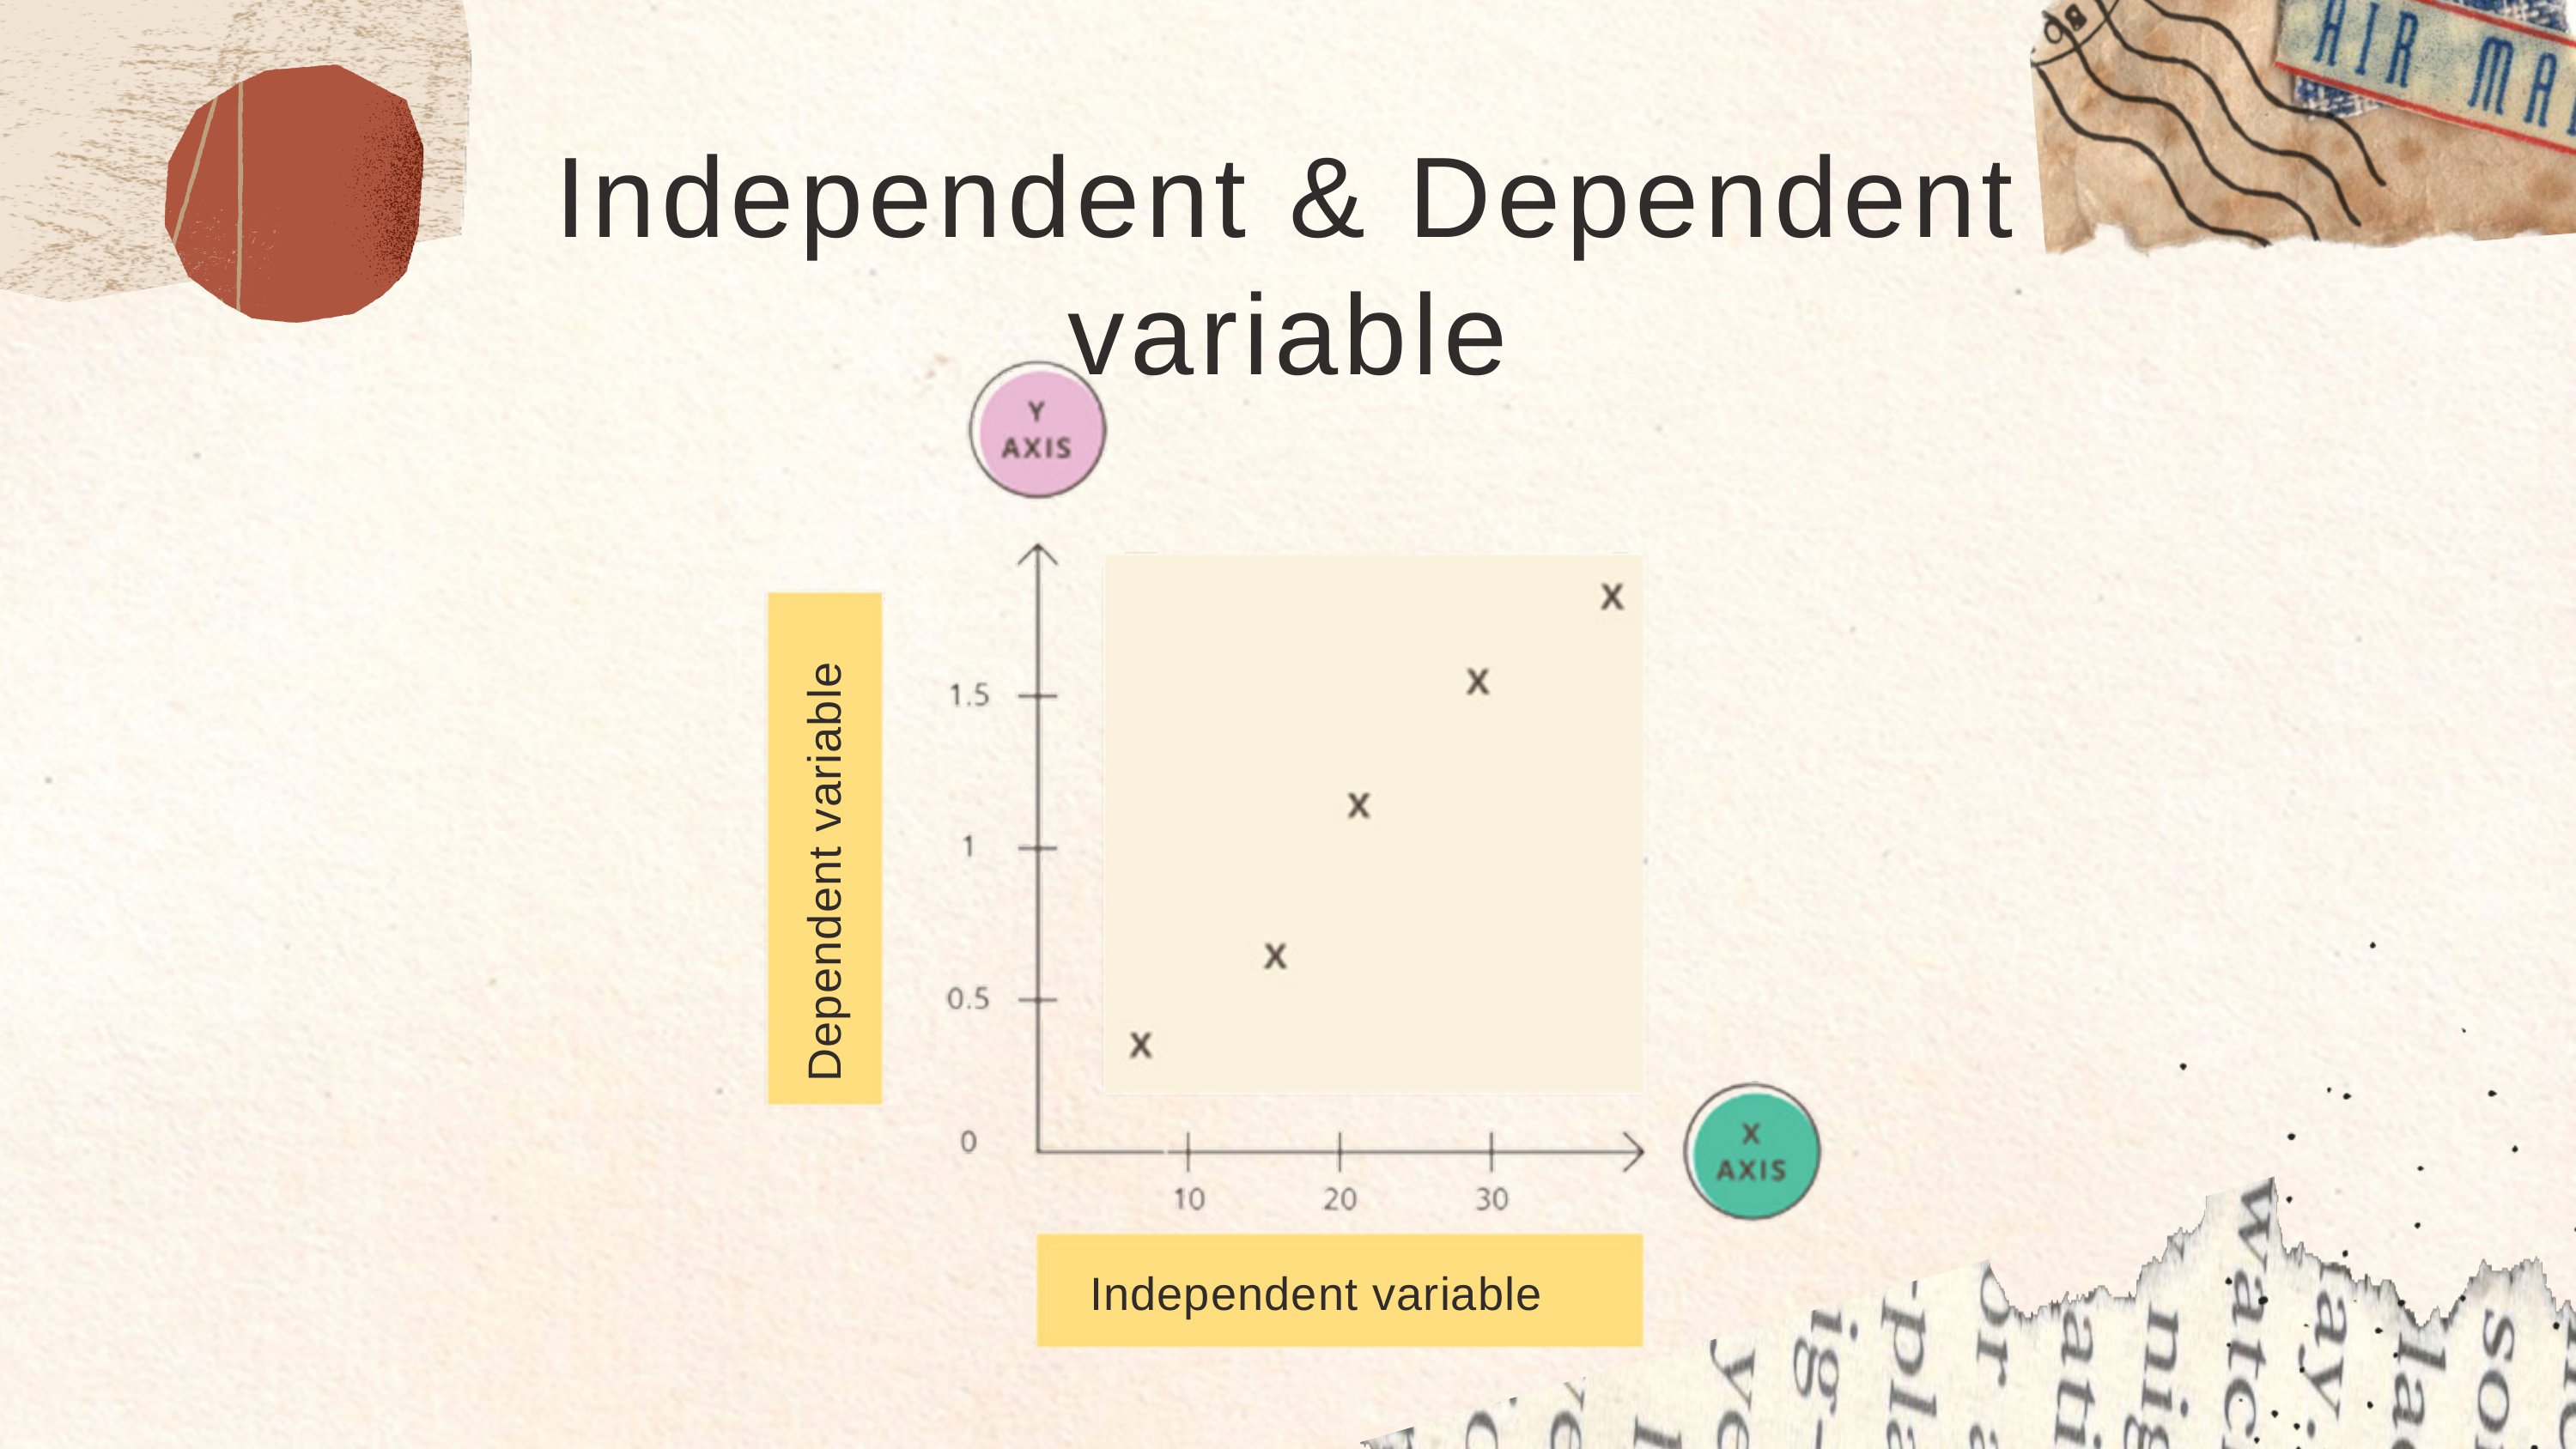

Independent & Dependent variable

Dependent variable

Independent variable